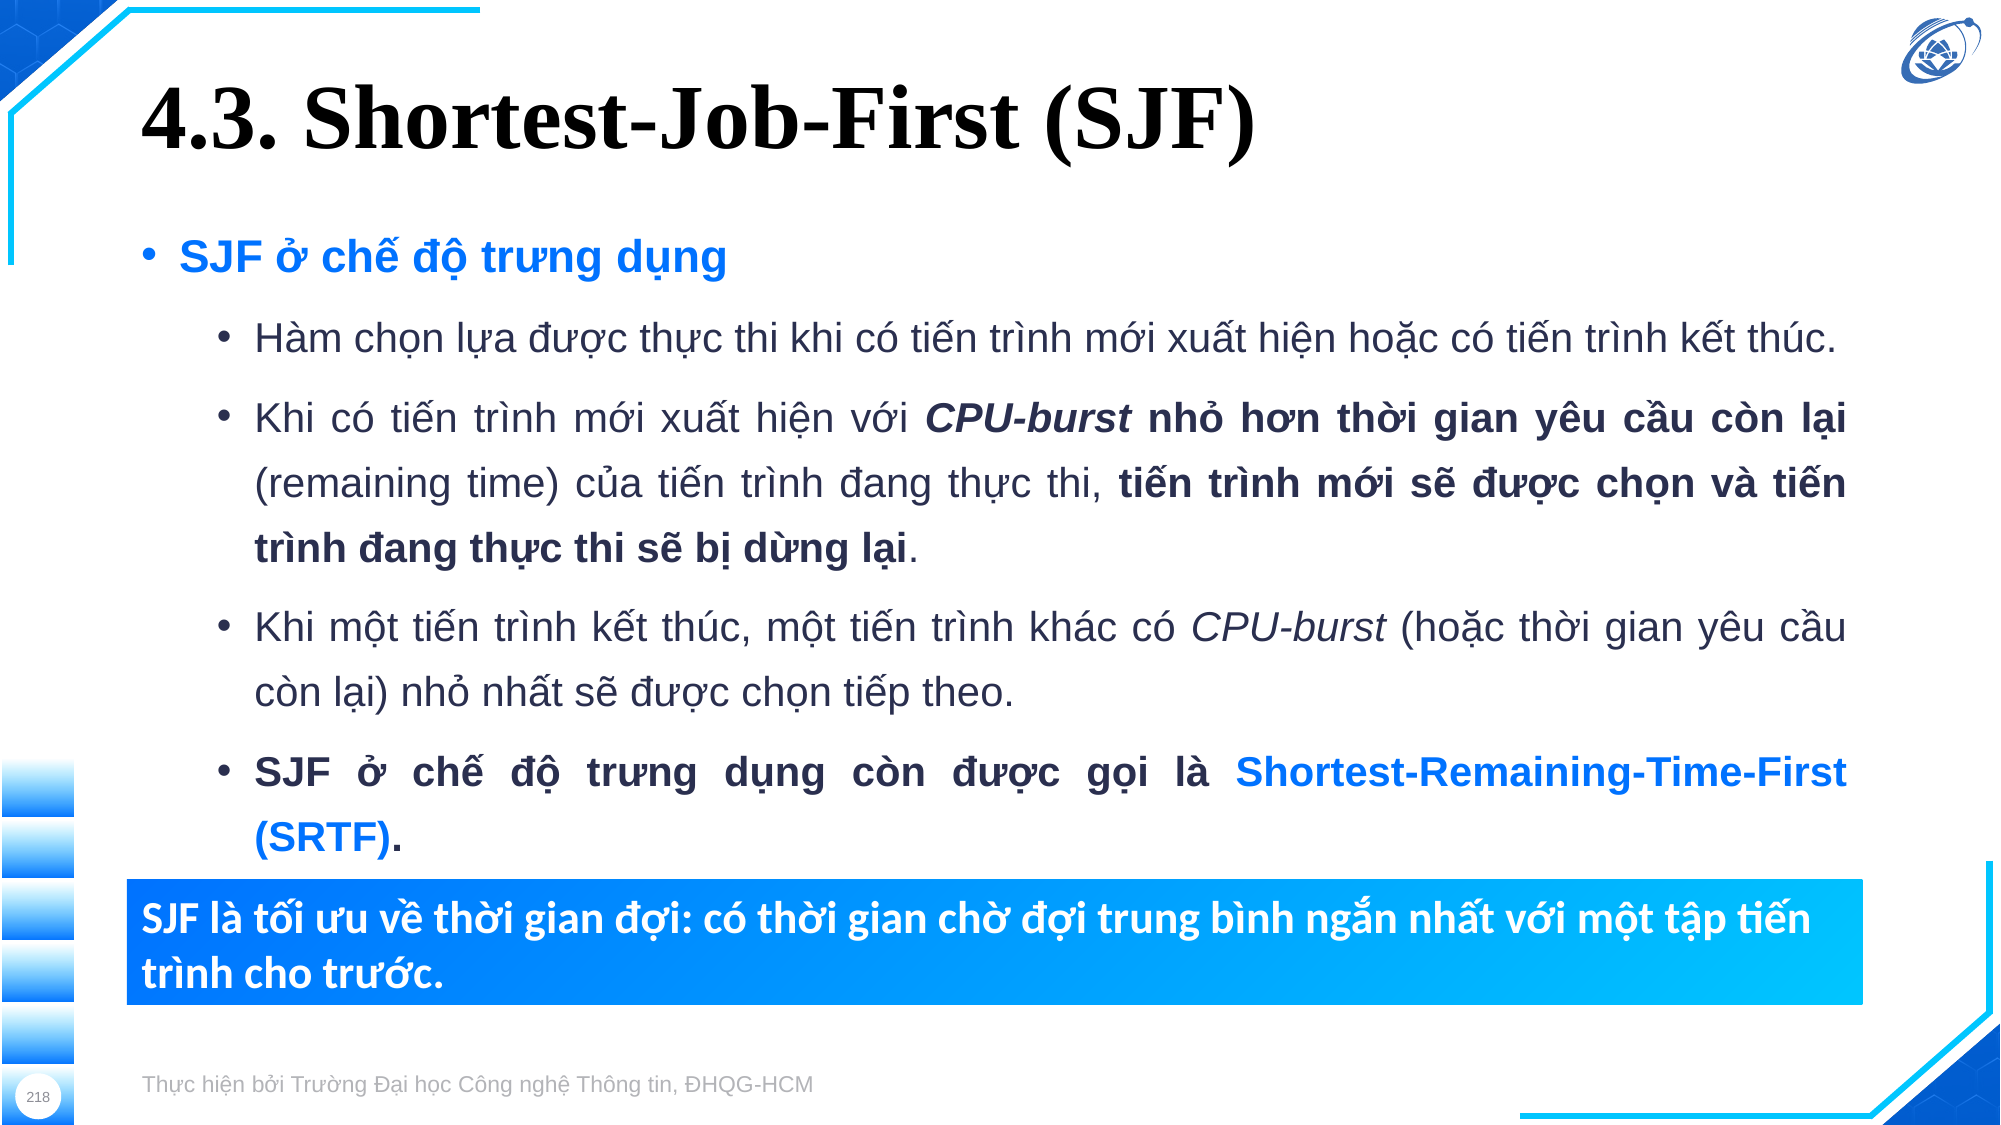

# 4.3. Shortest-Job-First (SJF)
SJF ở chế độ trưng dụng
Hàm chọn lựa được thực thi khi có tiến trình mới xuất hiện hoặc có tiến trình kết thúc.
Khi có tiến trình mới xuất hiện với CPU-burst nhỏ hơn thời gian yêu cầu còn lại (remaining time) của tiến trình đang thực thi, tiến trình mới sẽ được chọn và tiến trình đang thực thi sẽ bị dừng lại.
Khi một tiến trình kết thúc, một tiến trình khác có CPU-burst (hoặc thời gian yêu cầu còn lại) nhỏ nhất sẽ được chọn tiếp theo.
SJF ở chế độ trưng dụng còn được gọi là Shortest-Remaining-Time-First (SRTF).
SJF là tối ưu về thời gian đợi: có thời gian chờ đợi trung bình ngắn nhất với một tập tiến trình cho trước.
Thực hiện bởi Trường Đại học Công nghệ Thông tin, ĐHQG-HCM
218